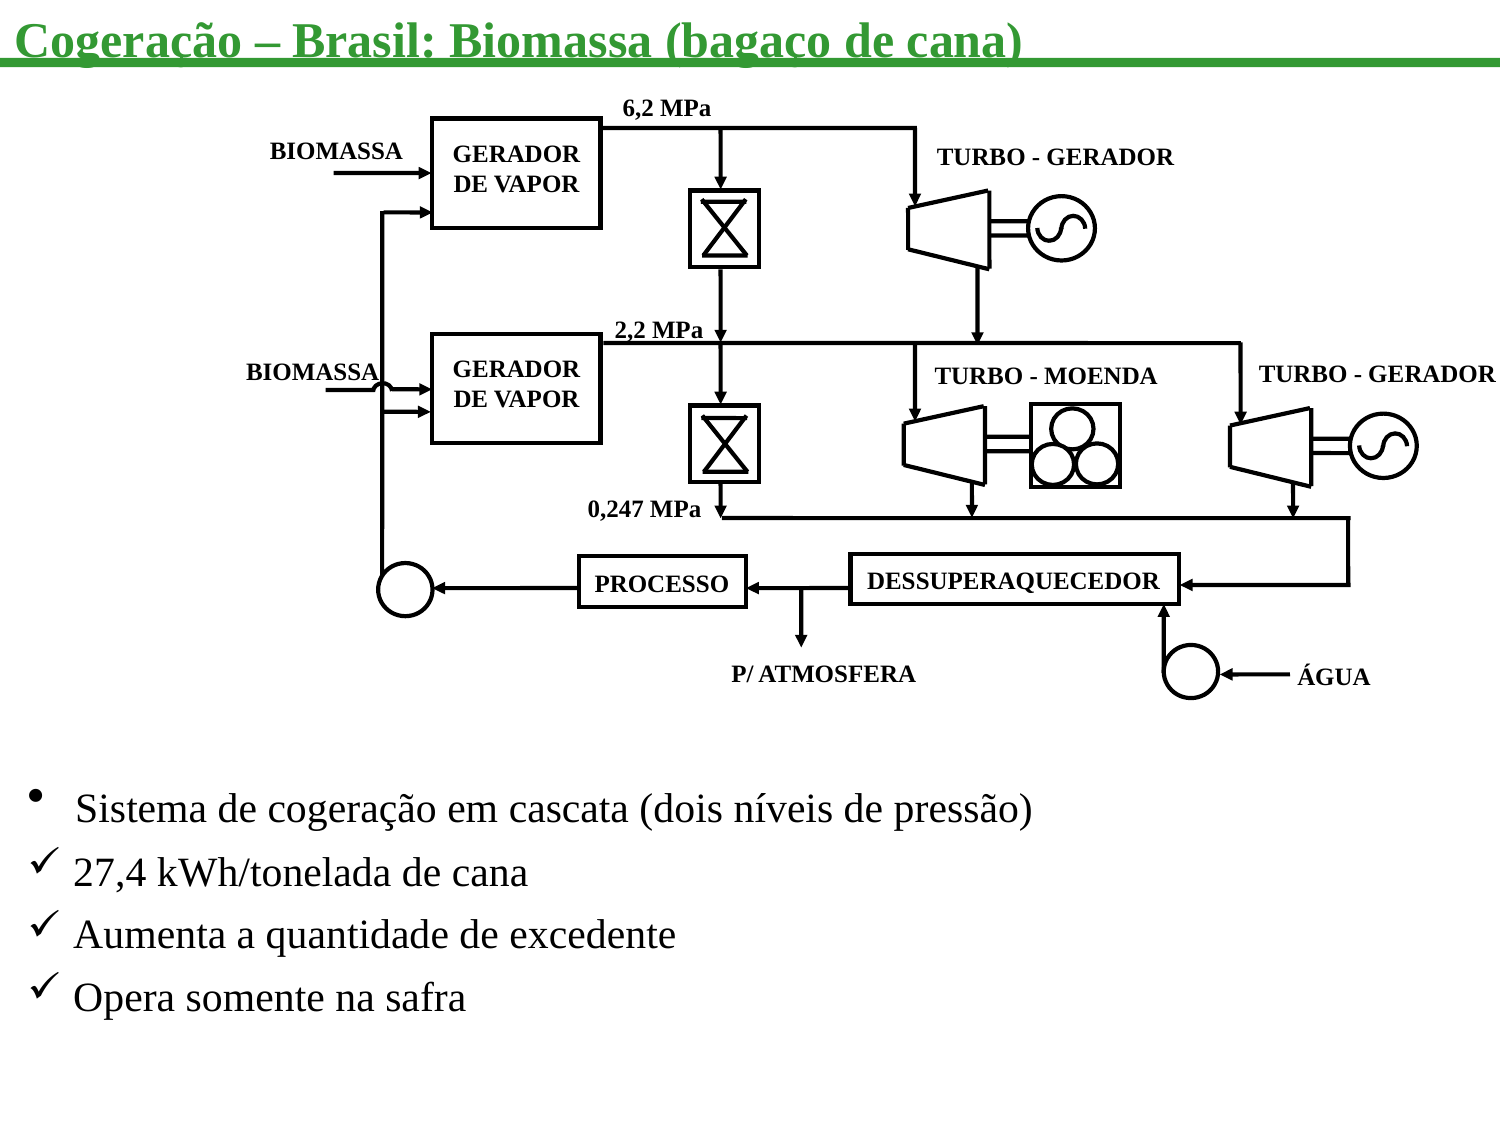

Cogeração – Brasil: Biomassa (bagaço de cana)

6,2 MPa

BIOMASSA
GERADOR
DE VAPOR
TURBO - GERADOR

2,2 MPa

GERADOR
DE VAPOR
BIOMASSA
TURBO - GERADOR
TURBO - MOENDA

0,247 MPa

DESSUPERAQUECEDOR
PROCESSO

P/ ATMOSFERA
ÁGUA

 Sistema de cogeração em cascata (dois níveis de pressão)
 27,4 kWh/tonelada de cana
 Aumenta a quantidade de excedente
 Opera somente na safra